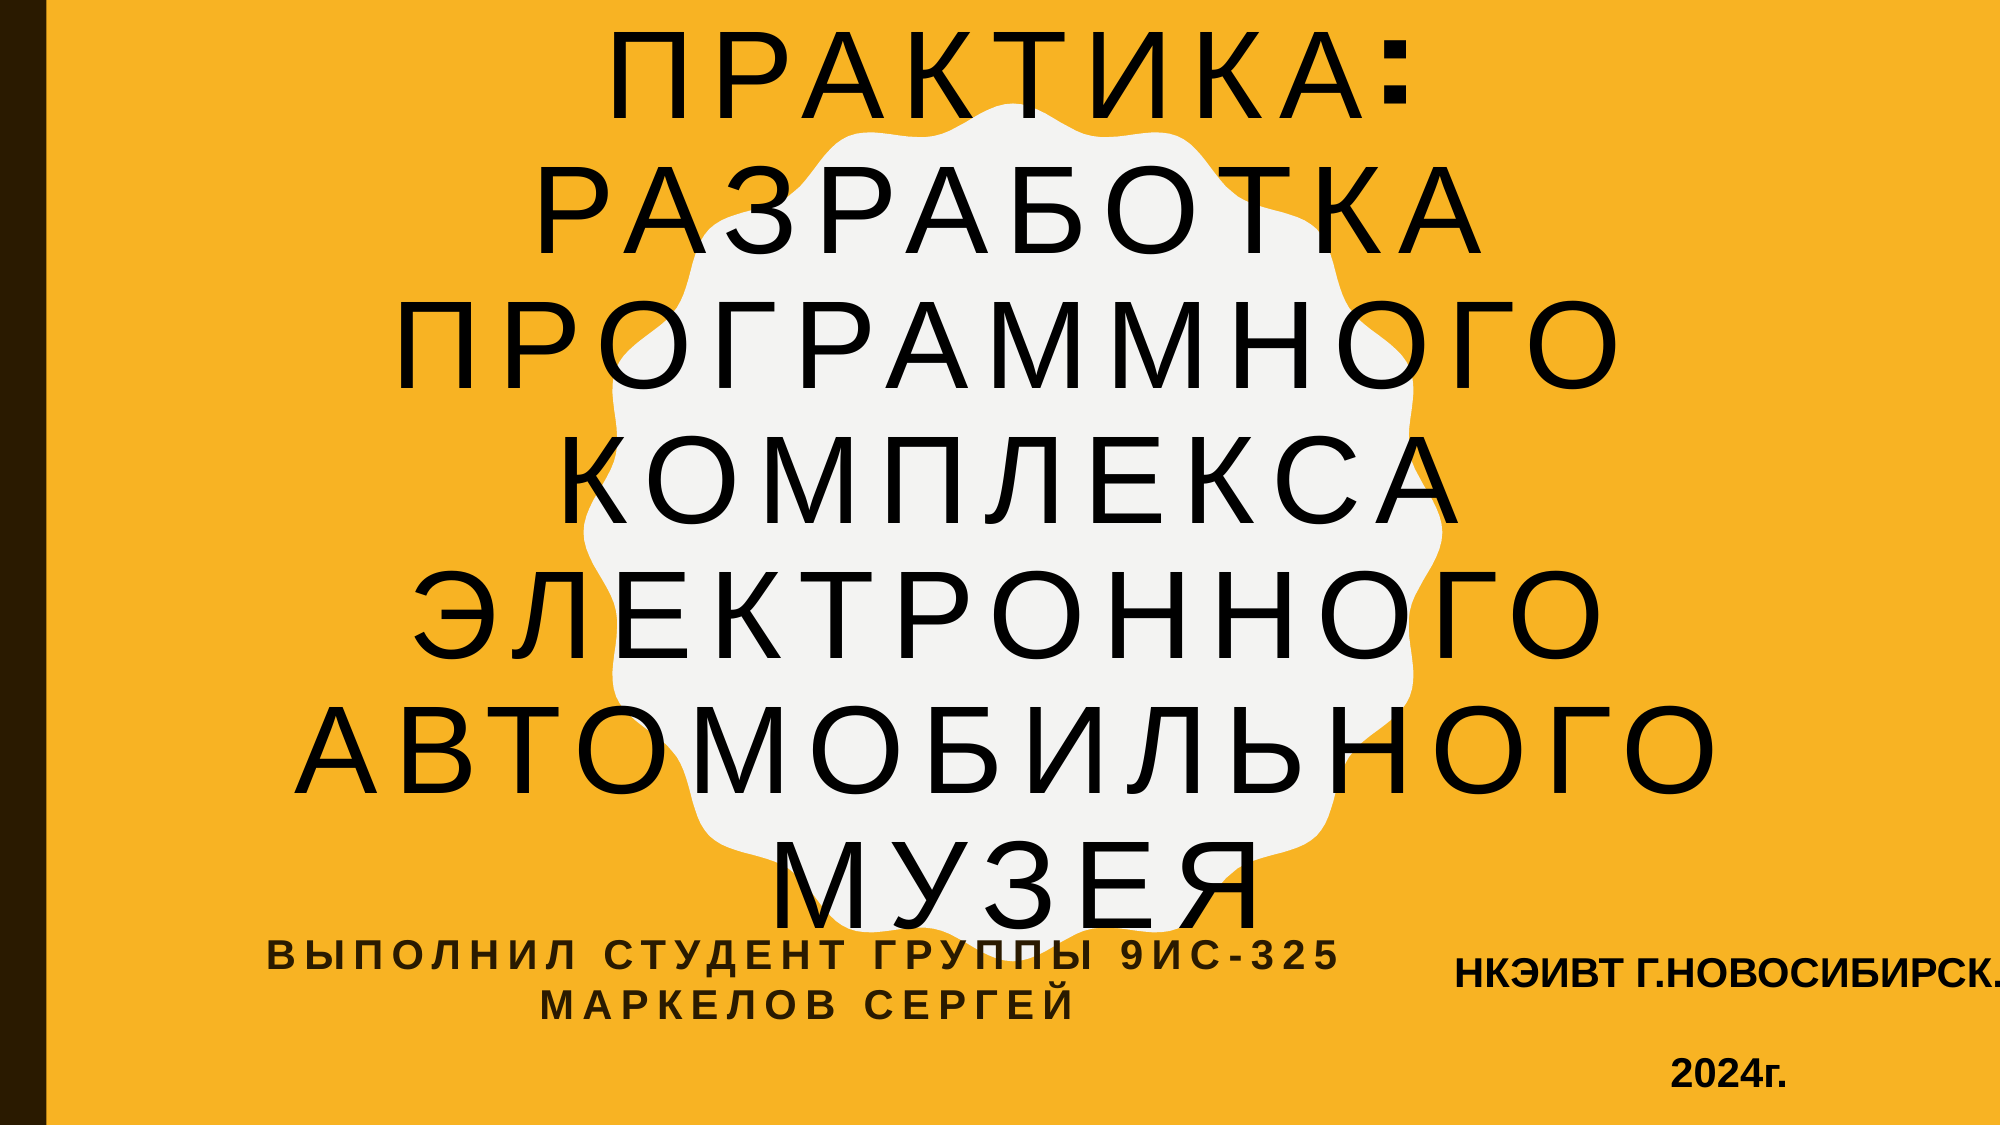

# Практика: Разработка программного комплекса электронного автомобильного музея
Выполнил студент группы 9ис-325
Маркелов сергей

НКЭИВТ Г.НОВОСИБИРСК.
2024г.